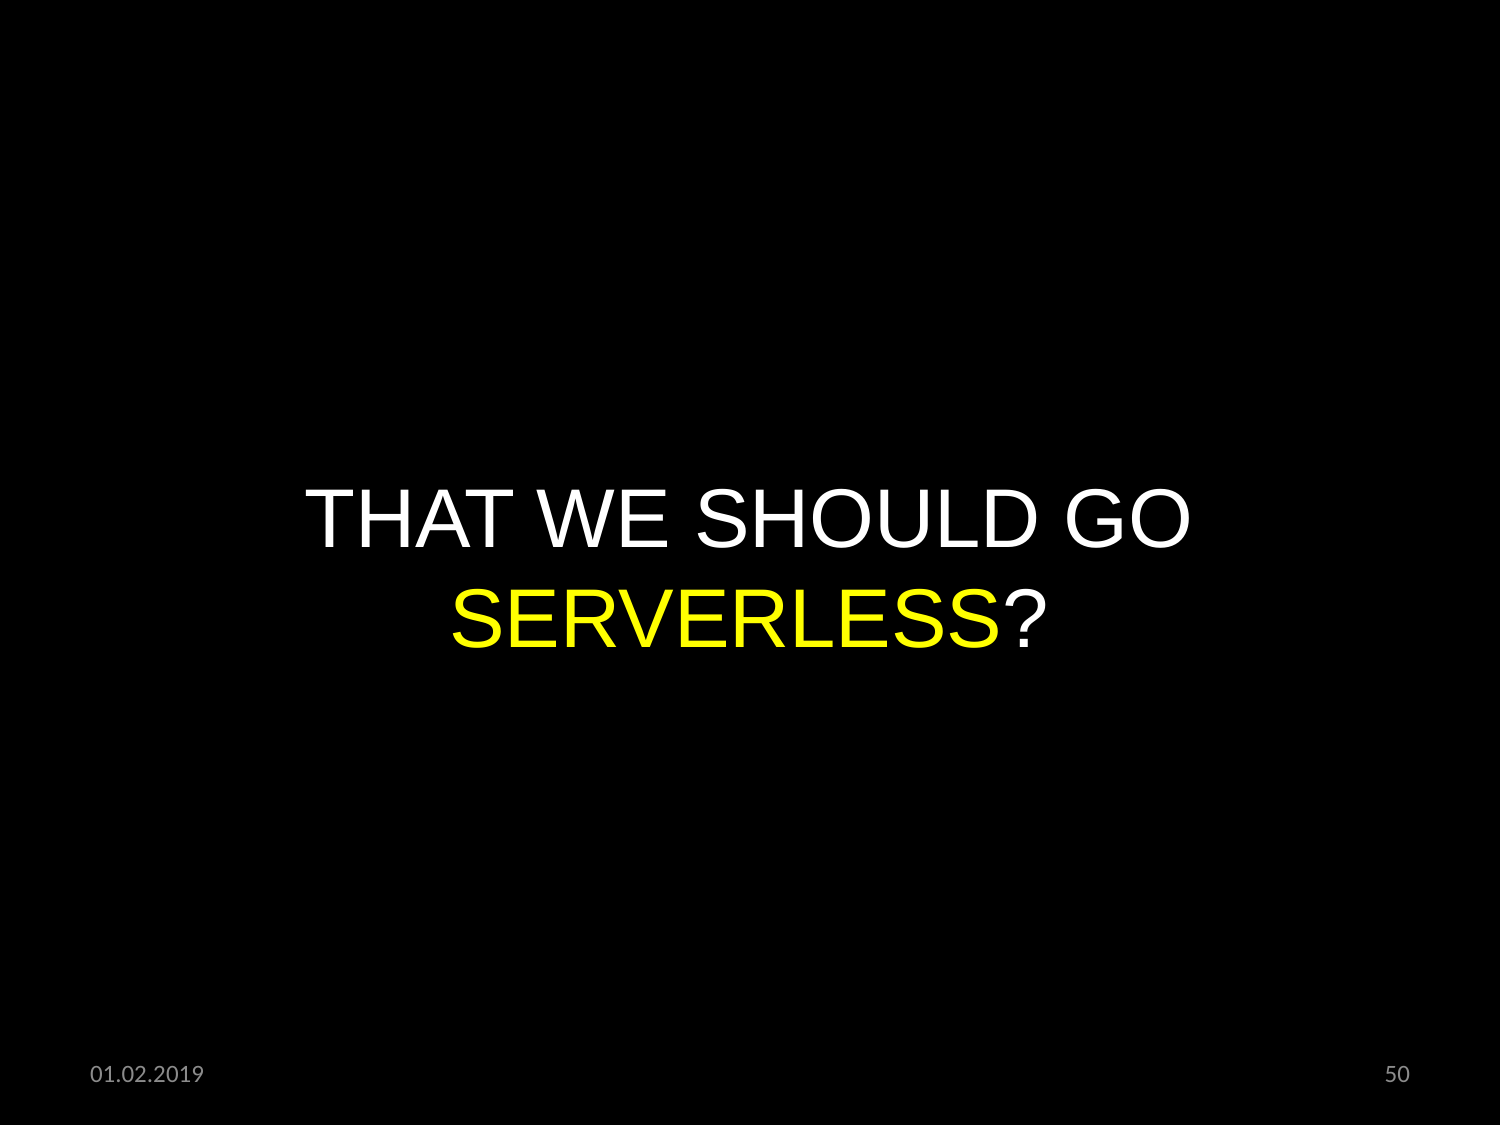

THAT WE SHOULD GO SERVERLESS?
01.02.2019
50